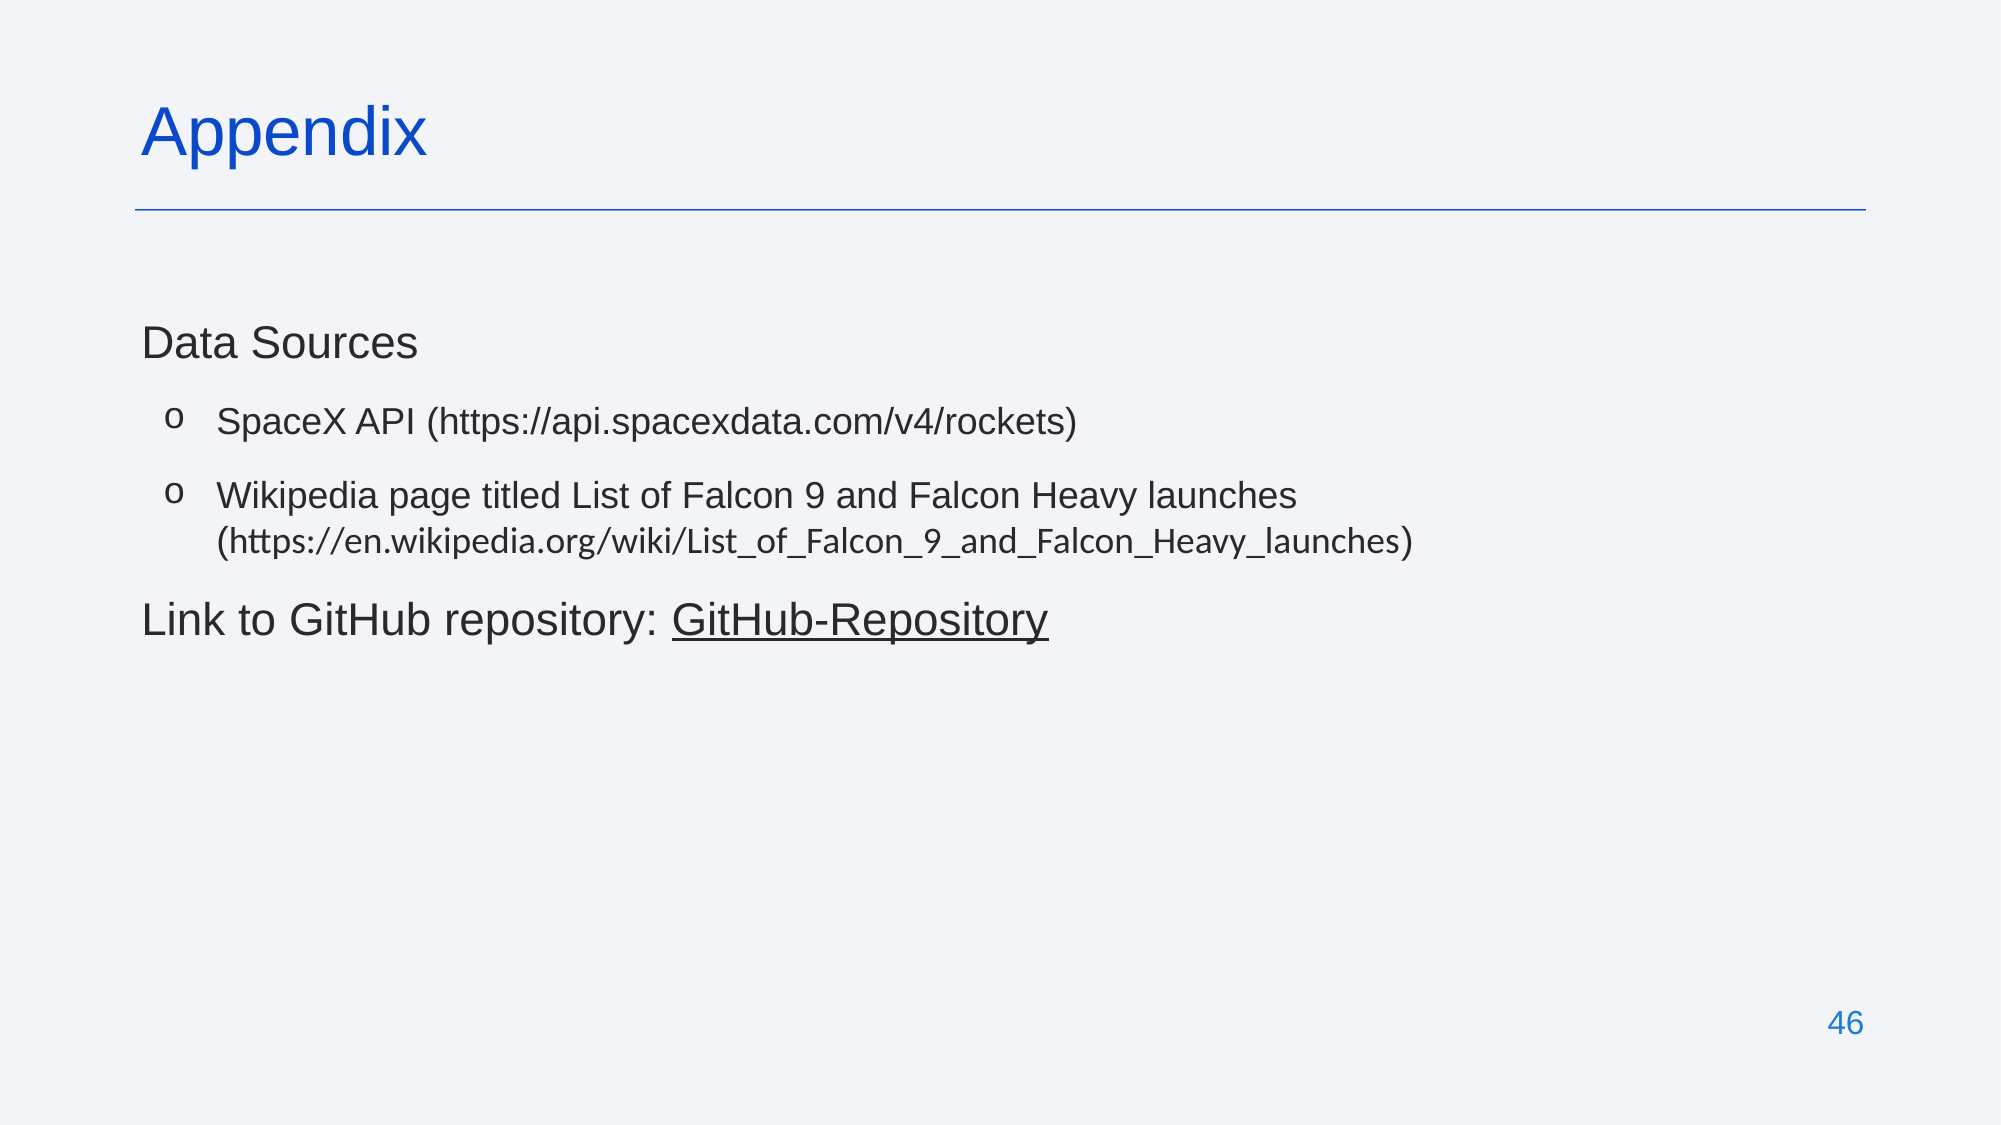

Appendix
Data Sources
SpaceX API (https://api.spacexdata.com/v4/rockets)
Wikipedia page titled List of Falcon 9 and Falcon Heavy launches (https://en.wikipedia.org/wiki/List_of_Falcon_9_and_Falcon_Heavy_launches)
Link to GitHub repository: GitHub-Repository
46